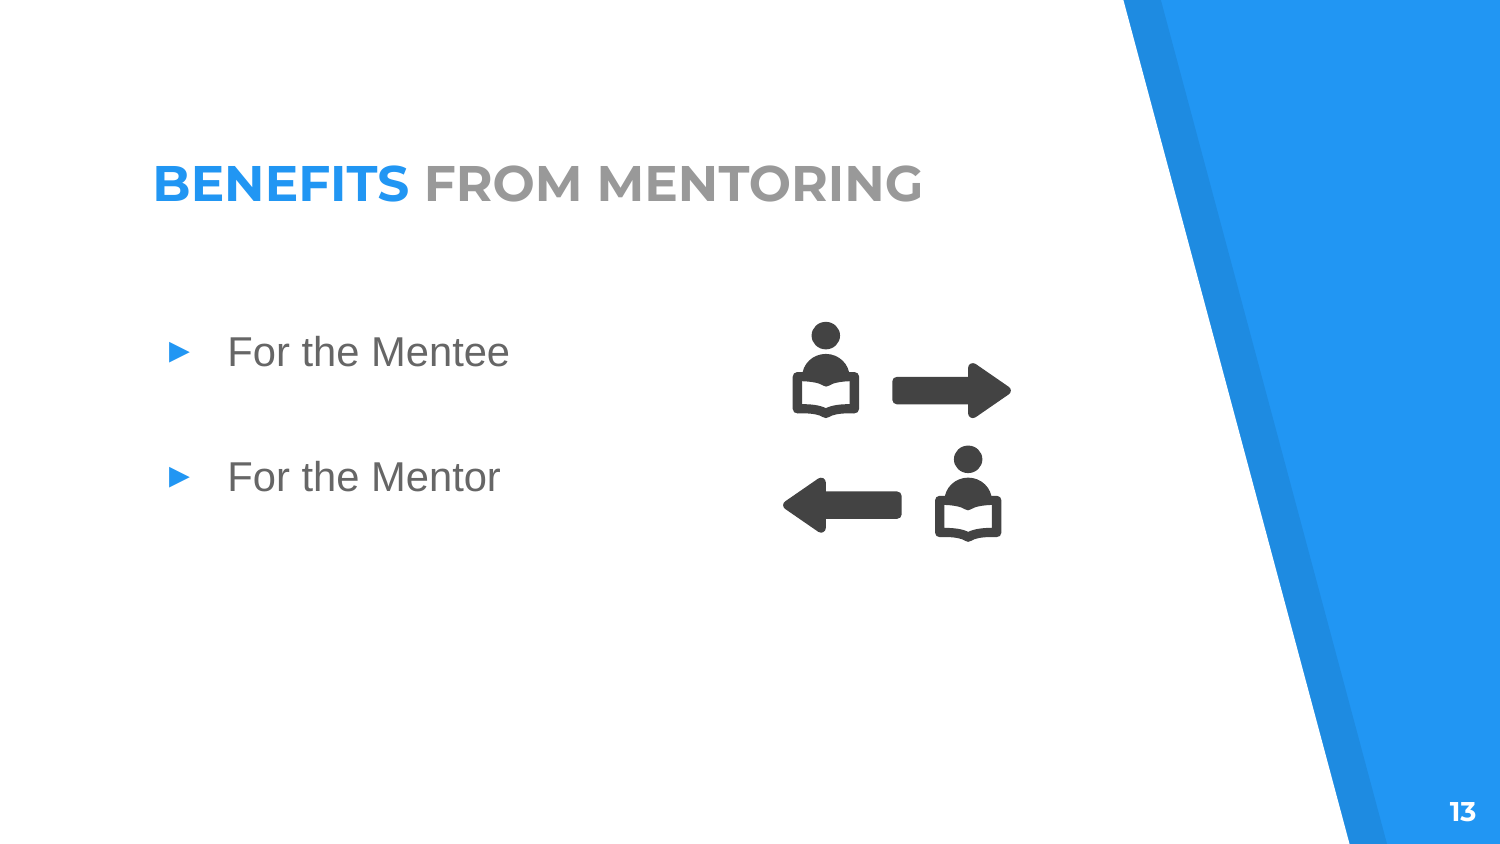

# BENEFITS FROM MENTORING

For the Mentee

For the Mentor

13